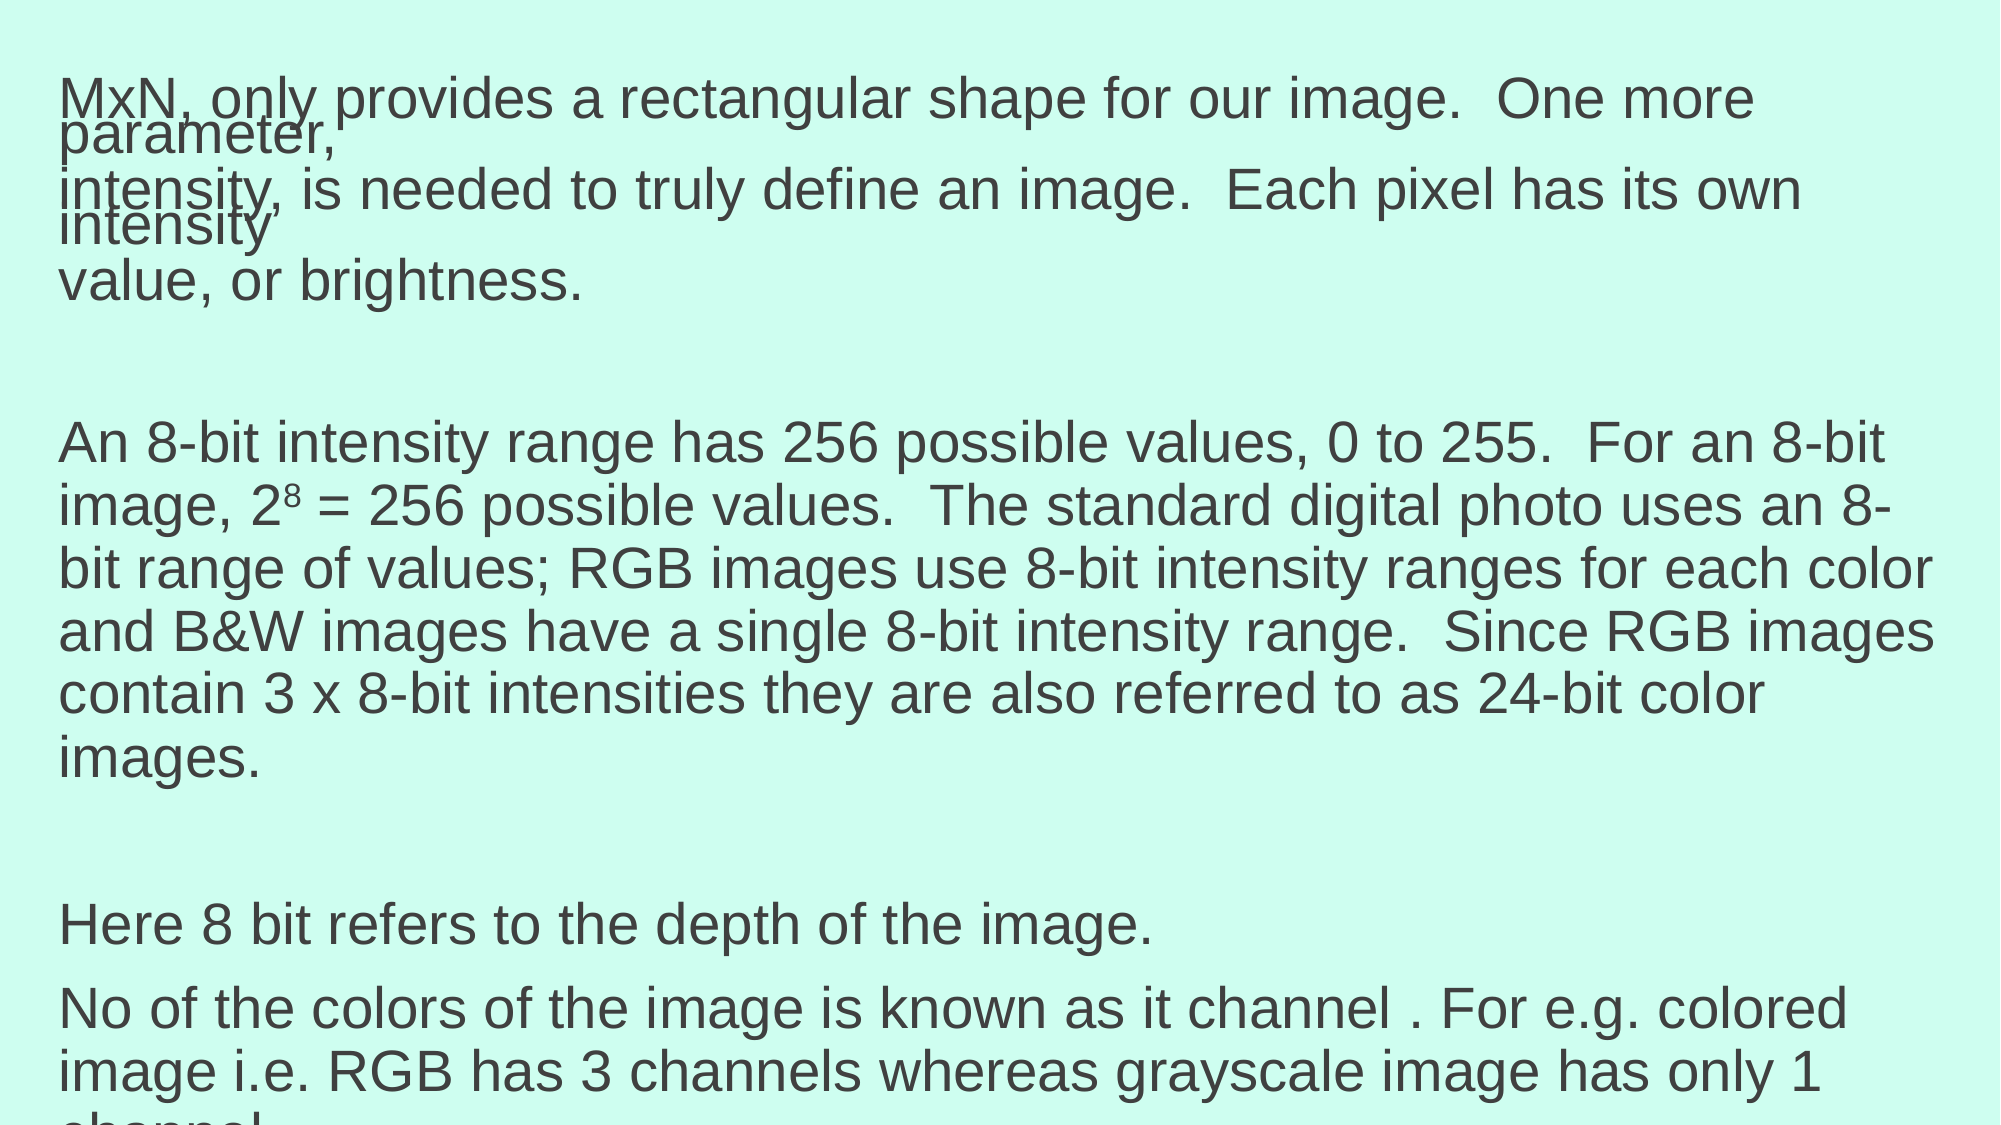

MxN, only provides a rectangular shape for our image.  One more parameter,
intensity, is needed to truly define an image.  Each pixel has its own intensity
value, or brightness.

An 8-bit intensity range has 256 possible values, 0 to 255.  For an 8-bit image, 28 = 256 possible values.  The standard digital photo uses an 8-bit range of values; RGB images use 8-bit intensity ranges for each color and B&W images have a single 8-bit intensity range.  Since RGB images contain 3 x 8-bit intensities they are also referred to as 24-bit color images.

Here 8 bit refers to the depth of the image.
No of the colors of the image is known as it channel . For e.g. colored image i.e. RGB has 3 channels whereas grayscale image has only 1 channel

4